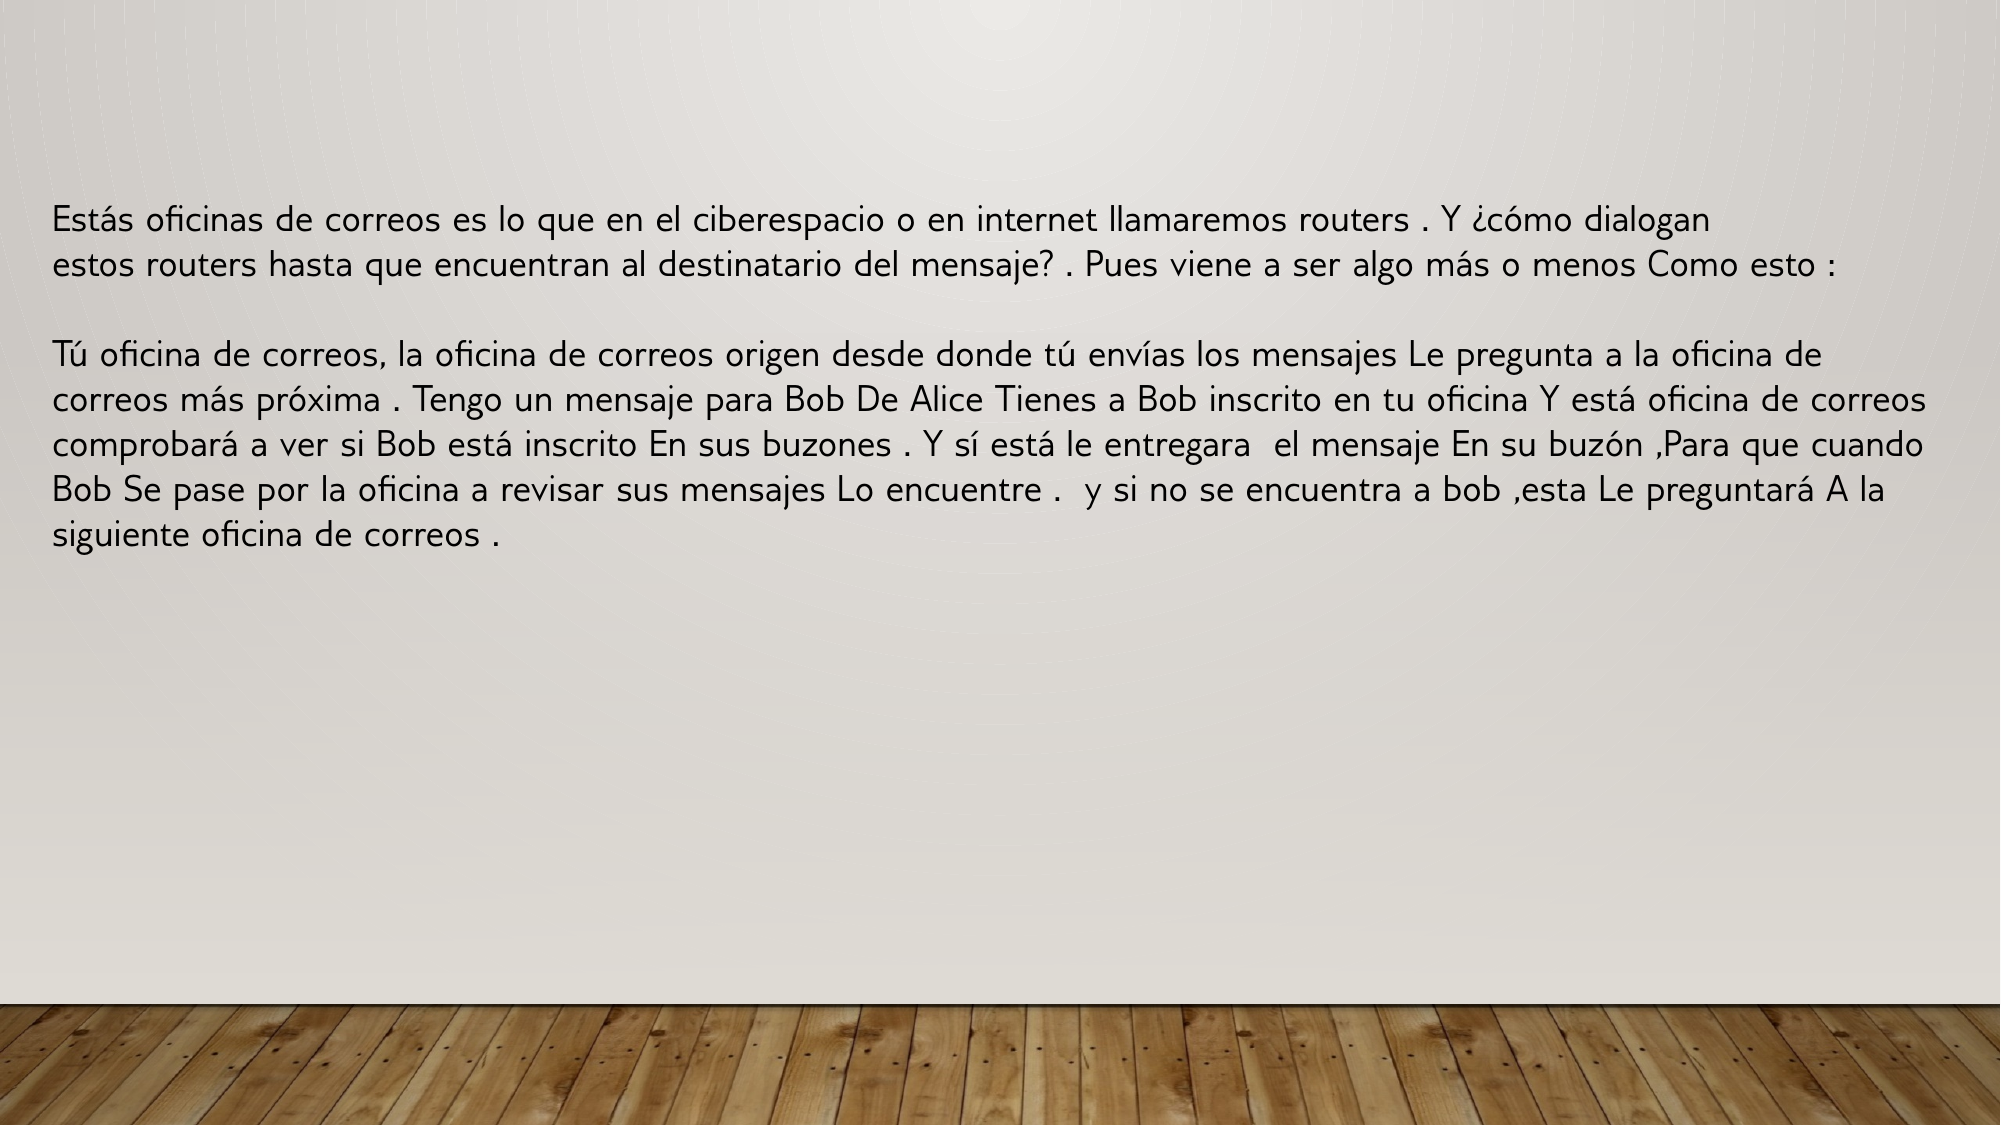

Estás oficinas de correos es lo que en el ciberespacio o en internet llamaremos routers . Y ¿cómo dialogan estos routers hasta que encuentran al destinatario del mensaje? . Pues viene a ser algo más o menos Como esto :

Tú oficina de correos, la oficina de correos origen desde donde tú envías los mensajes Le pregunta a la oficina de correos más próxima . Tengo un mensaje para Bob De Alice Tienes a Bob inscrito en tu oficina Y está oficina de correos comprobará a ver si Bob está inscrito En sus buzones . Y sí está le entregara  el mensaje En su buzón ,Para que cuando Bob Se pase por la oficina a revisar sus mensajes Lo encuentre .  y si no se encuentra a bob ,esta Le preguntará A la siguiente oficina de correos .